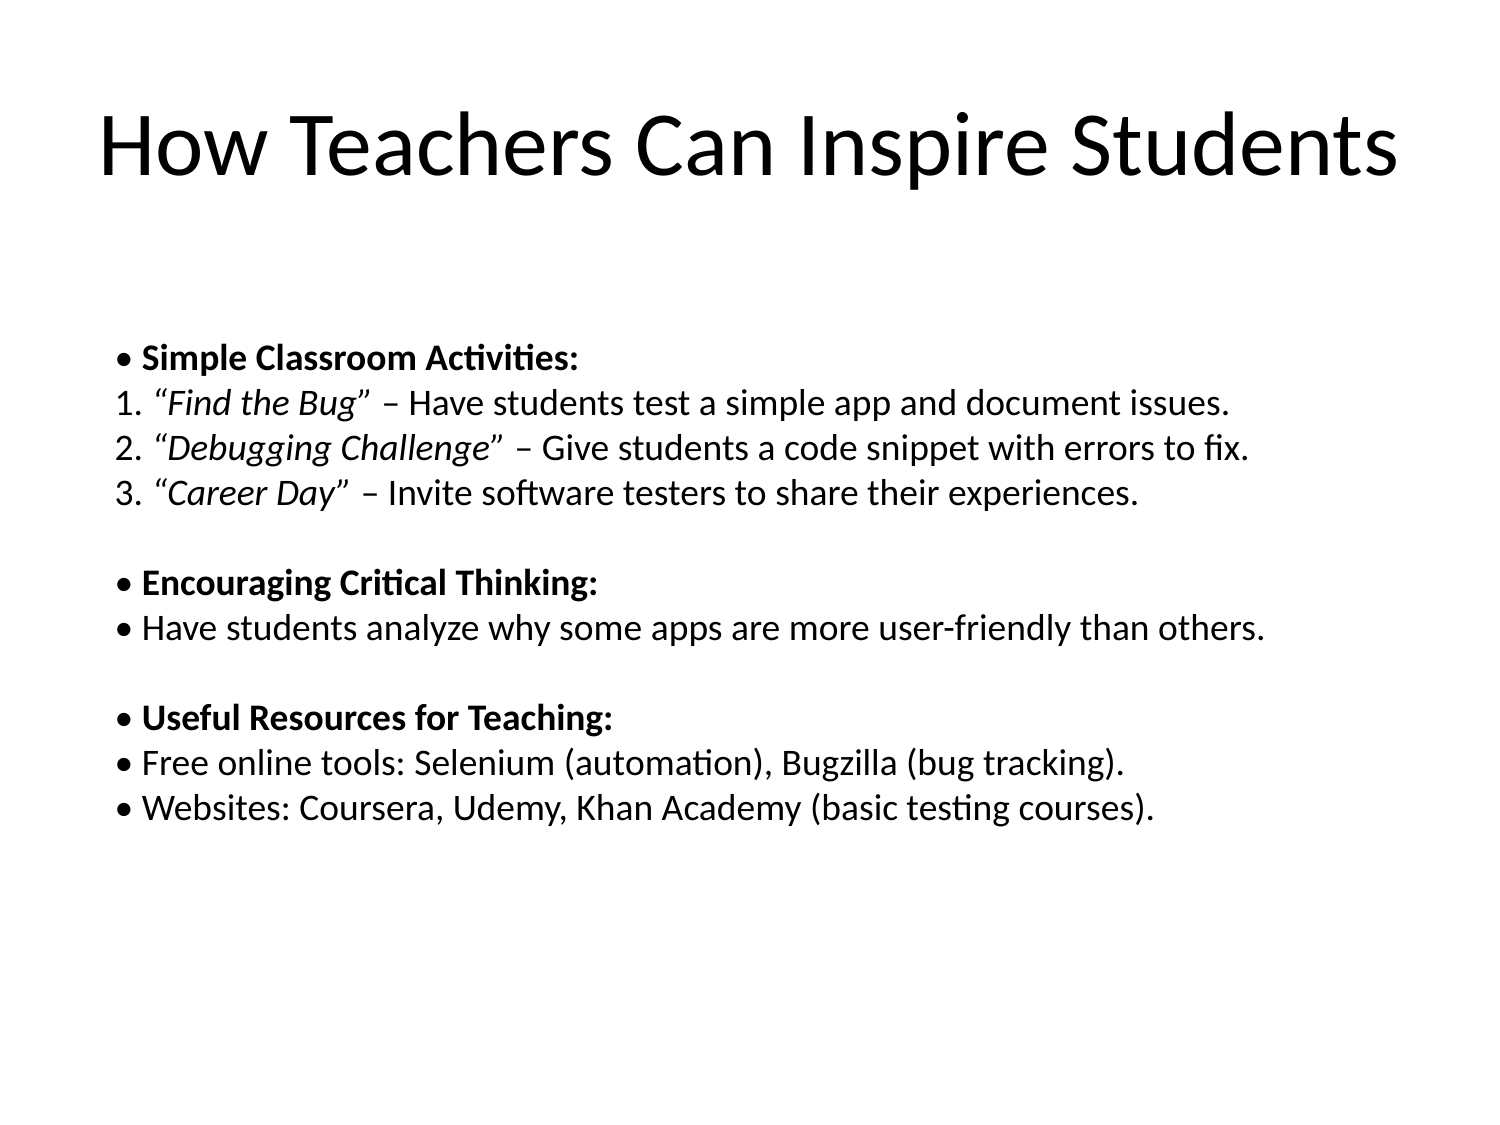

# How Teachers Can Inspire Students
• Simple Classroom Activities:
1. “Find the Bug” – Have students test a simple app and document issues.
2. “Debugging Challenge” – Give students a code snippet with errors to fix.
3. “Career Day” – Invite software testers to share their experiences.

• Encouraging Critical Thinking:
• Have students analyze why some apps are more user-friendly than others.

• Useful Resources for Teaching:
• Free online tools: Selenium (automation), Bugzilla (bug tracking).
• Websites: Coursera, Udemy, Khan Academy (basic testing courses).